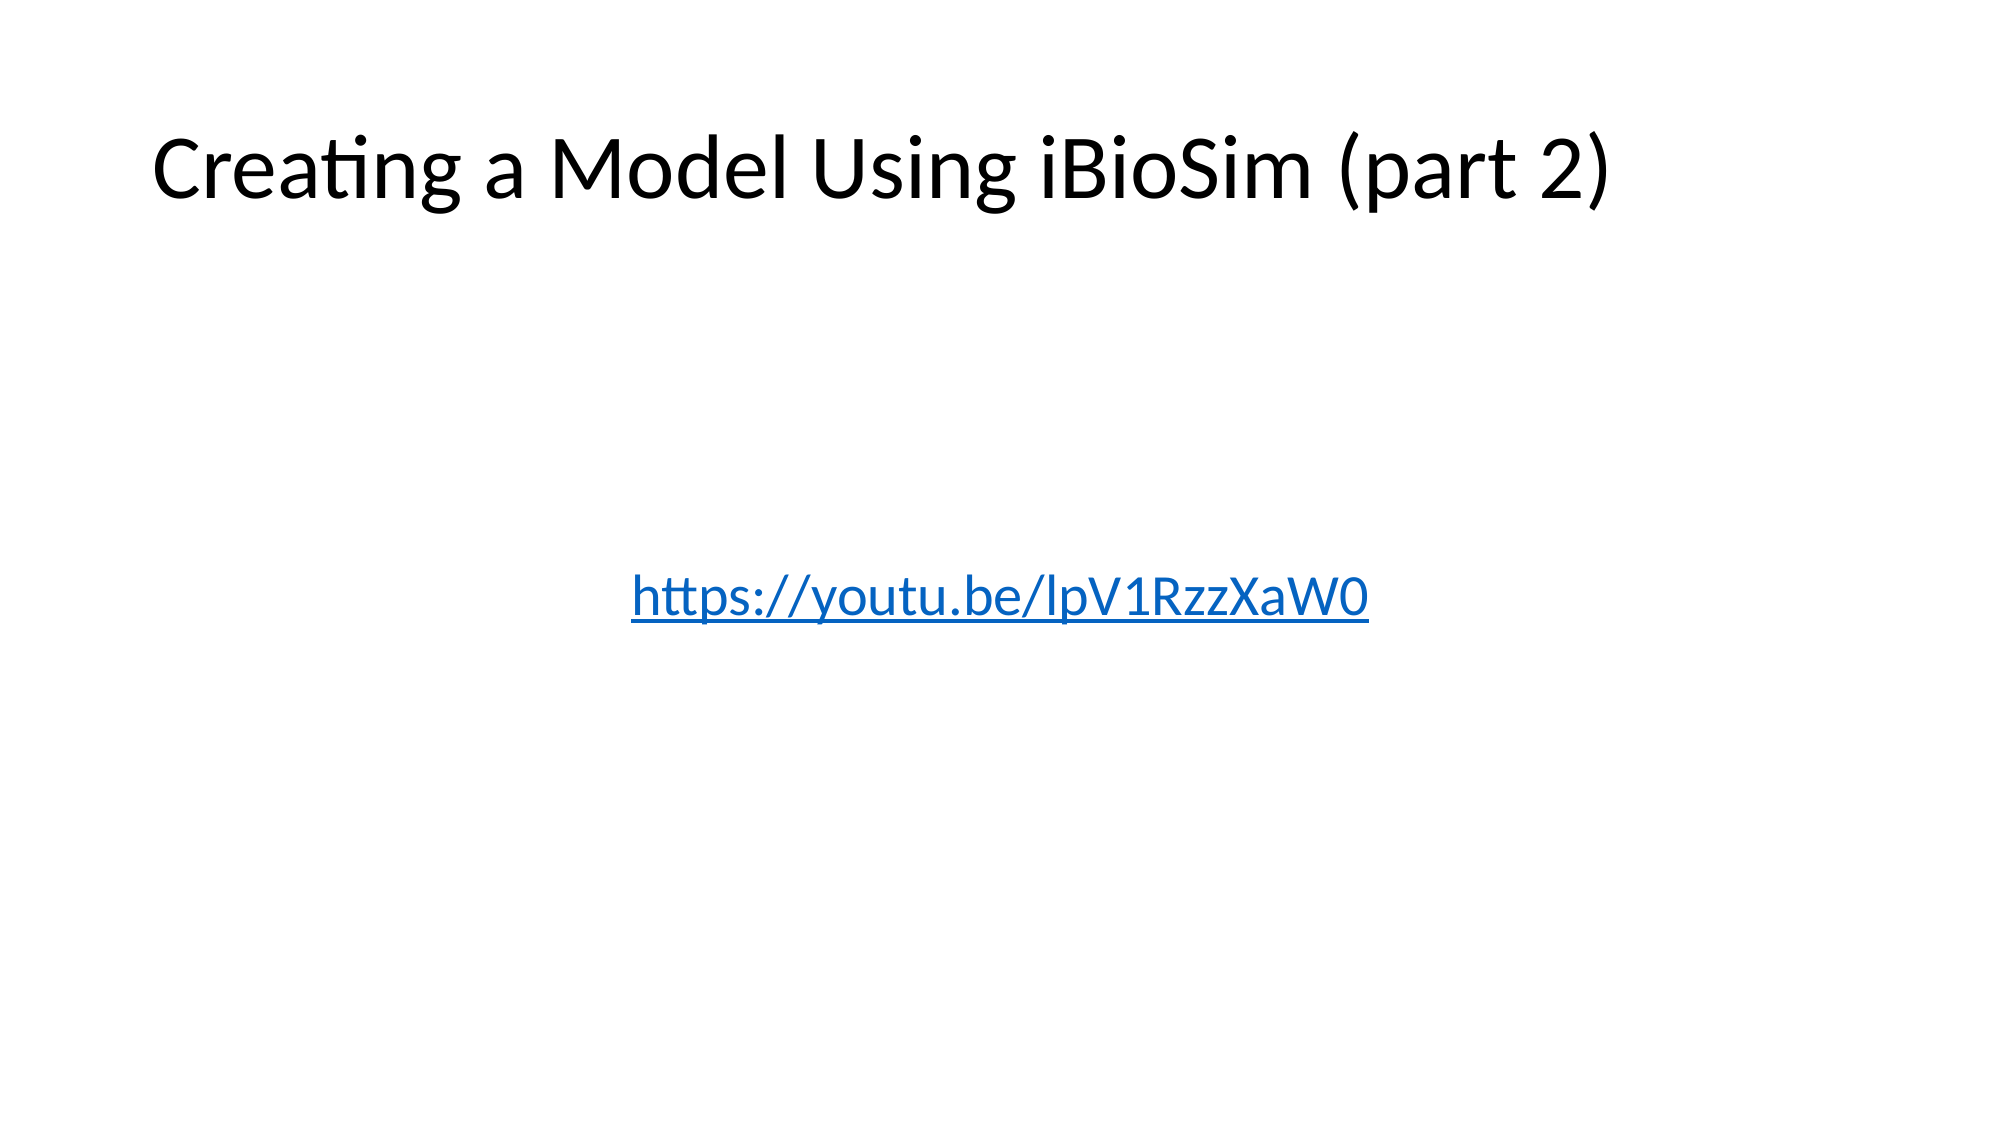

# Creating a Model Using iBioSim (part 2)

https://youtu.be/lpV1RzzXaW0